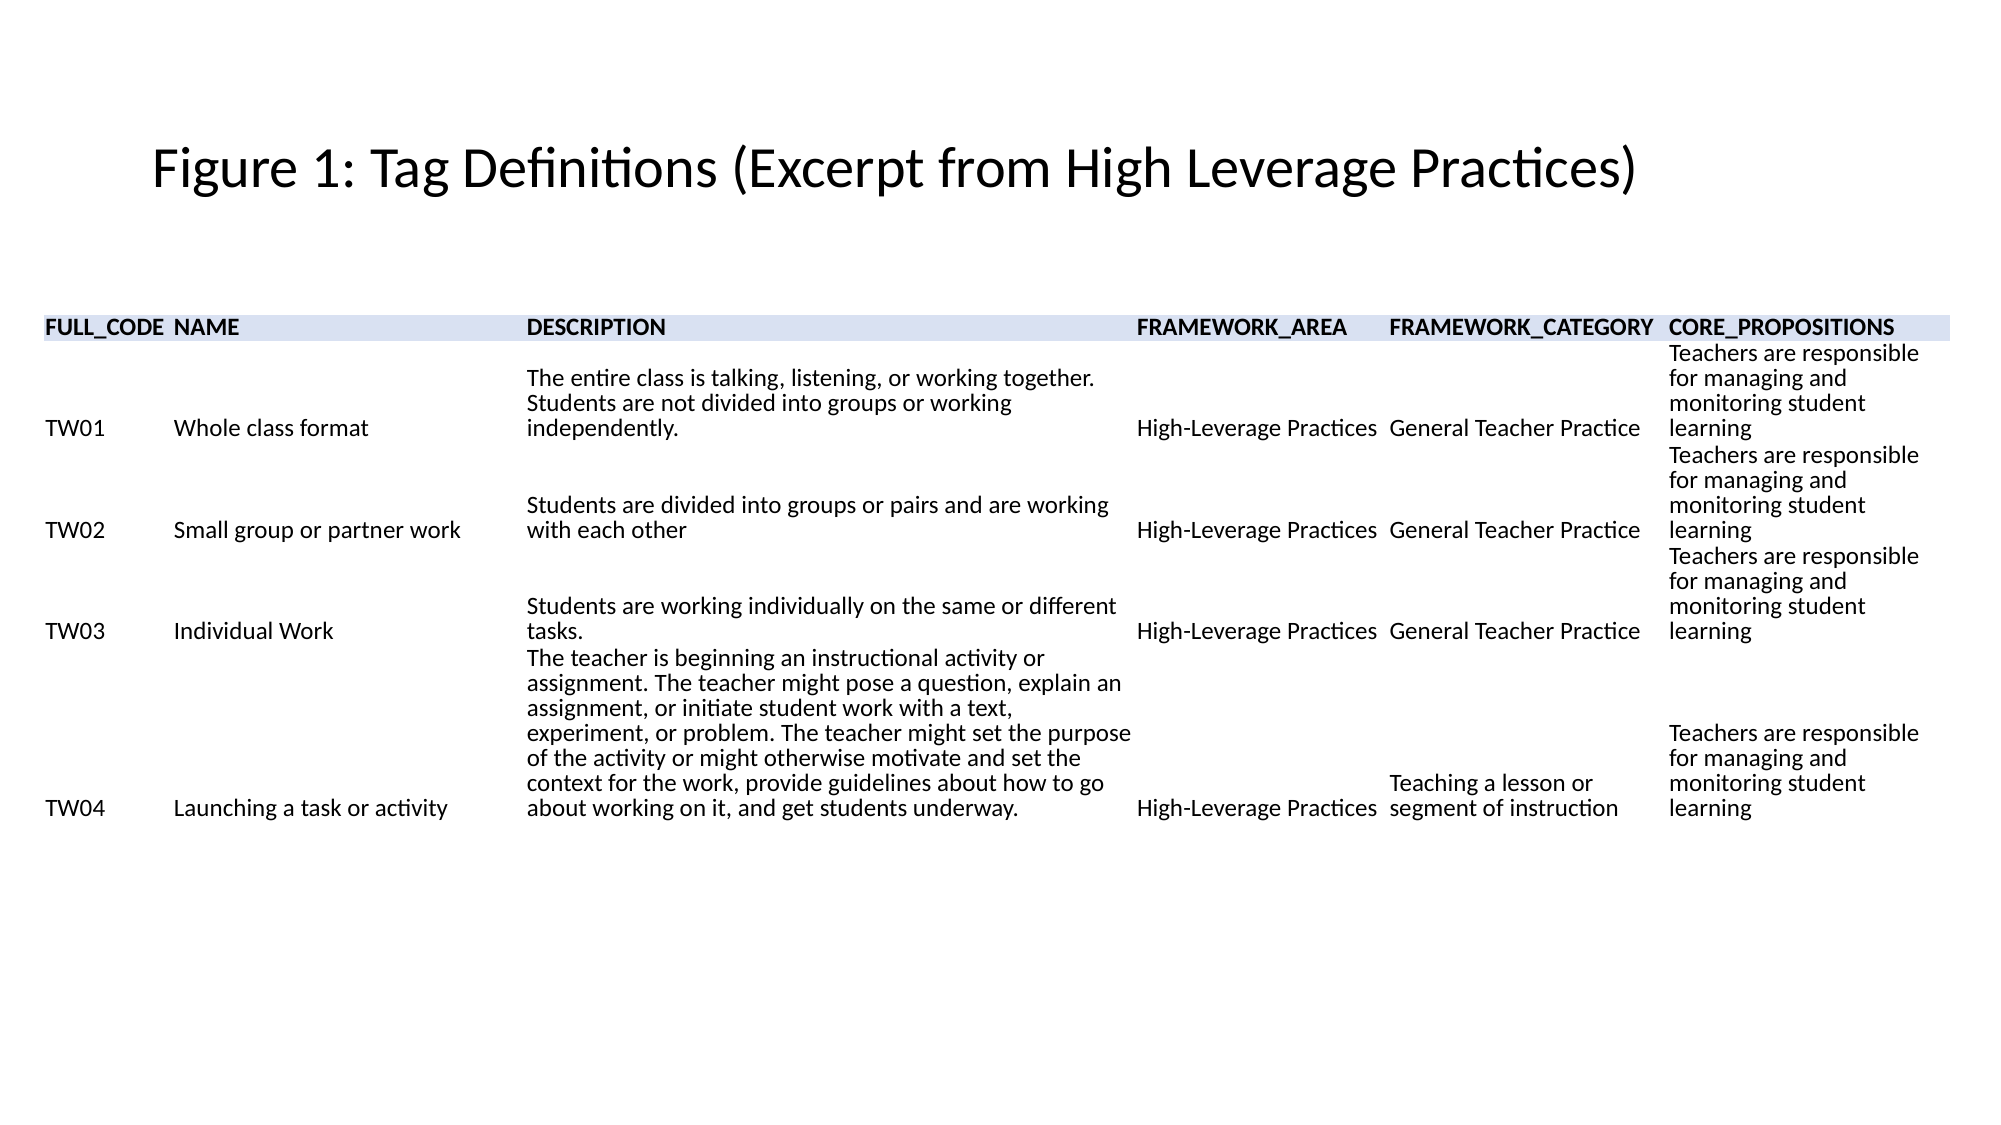

# Figure 1: Tag Definitions (Excerpt from High Leverage Practices)
| FULL\_CODE | NAME | DESCRIPTION | FRAMEWORK\_AREA | FRAMEWORK\_CATEGORY | CORE\_PROPOSITIONS |
| --- | --- | --- | --- | --- | --- |
| TW01 | Whole class format | The entire class is talking, listening, or working together. Students are not divided into groups or working independently. | High-Leverage Practices | General Teacher Practice | Teachers are responsible for managing and monitoring student learning |
| TW02 | Small group or partner work | Students are divided into groups or pairs and are working with each other | High-Leverage Practices | General Teacher Practice | Teachers are responsible for managing and monitoring student learning |
| TW03 | Individual Work | Students are working individually on the same or different tasks. | High-Leverage Practices | General Teacher Practice | Teachers are responsible for managing and monitoring student learning |
| TW04 | Launching a task or activity | The teacher is beginning an instructional activity or assignment. The teacher might pose a question, explain an assignment, or initiate student work with a text, experiment, or problem. The teacher might set the purpose of the activity or might otherwise motivate and set the context for the work, provide guidelines about how to go about working on it, and get students underway. | High-Leverage Practices | Teaching a lesson or segment of instruction | Teachers are responsible for managing and monitoring student learning |